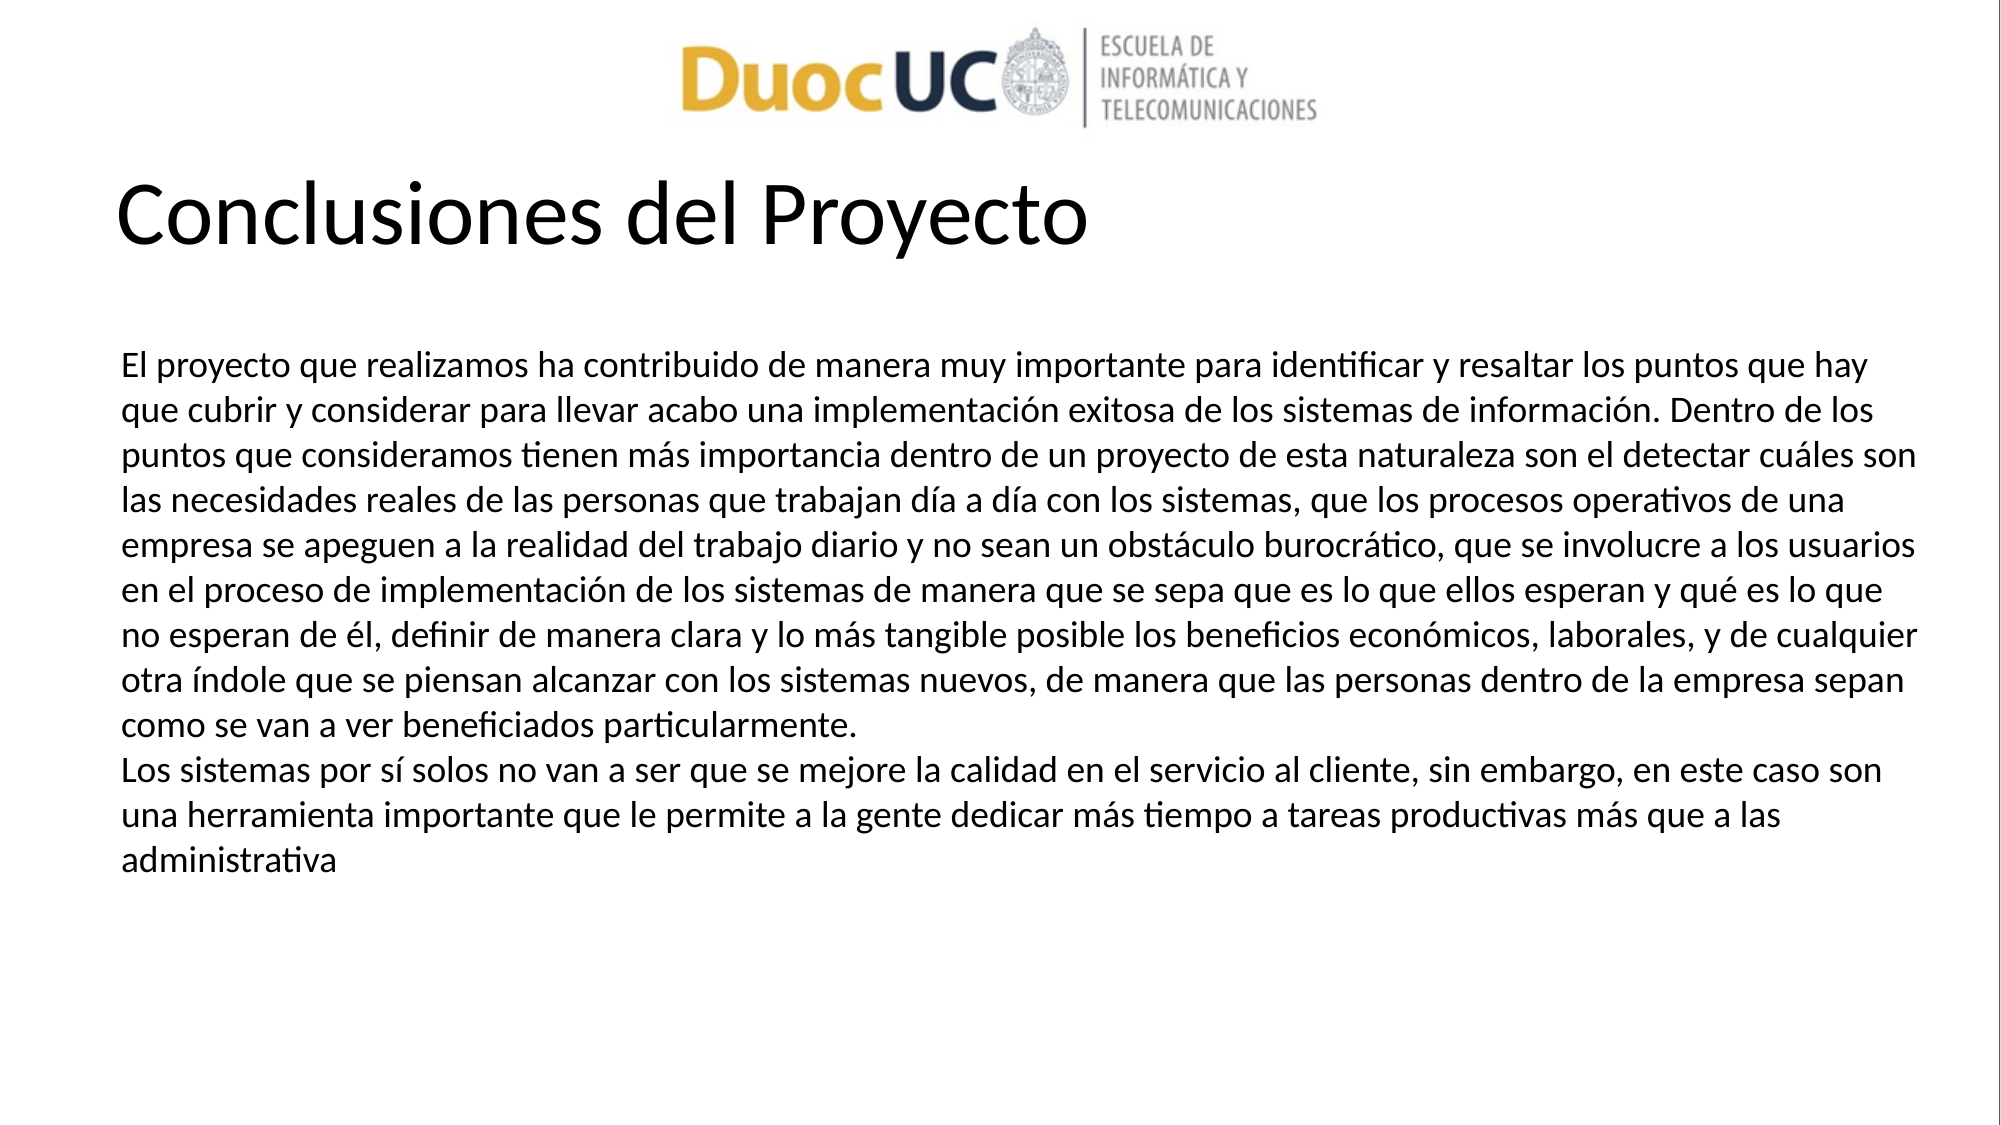

# Conclusiones del Proyecto
El proyecto que realizamos ha contribuido de manera muy importante para identificar y resaltar los puntos que hay que cubrir y considerar para llevar acabo una implementación exitosa de los sistemas de información. Dentro de los puntos que consideramos tienen más importancia dentro de un proyecto de esta naturaleza son el detectar cuáles son las necesidades reales de las personas que trabajan día a día con los sistemas, que los procesos operativos de una empresa se apeguen a la realidad del trabajo diario y no sean un obstáculo burocrático, que se involucre a los usuarios en el proceso de implementación de los sistemas de manera que se sepa que es lo que ellos esperan y qué es lo que no esperan de él, definir de manera clara y lo más tangible posible los beneficios económicos, laborales, y de cualquier otra índole que se piensan alcanzar con los sistemas nuevos, de manera que las personas dentro de la empresa sepan como se van a ver beneficiados particularmente.
Los sistemas por sí solos no van a ser que se mejore la calidad en el servicio al cliente, sin embargo, en este caso son una herramienta importante que le permite a la gente dedicar más tiempo a tareas productivas más que a las administrativa